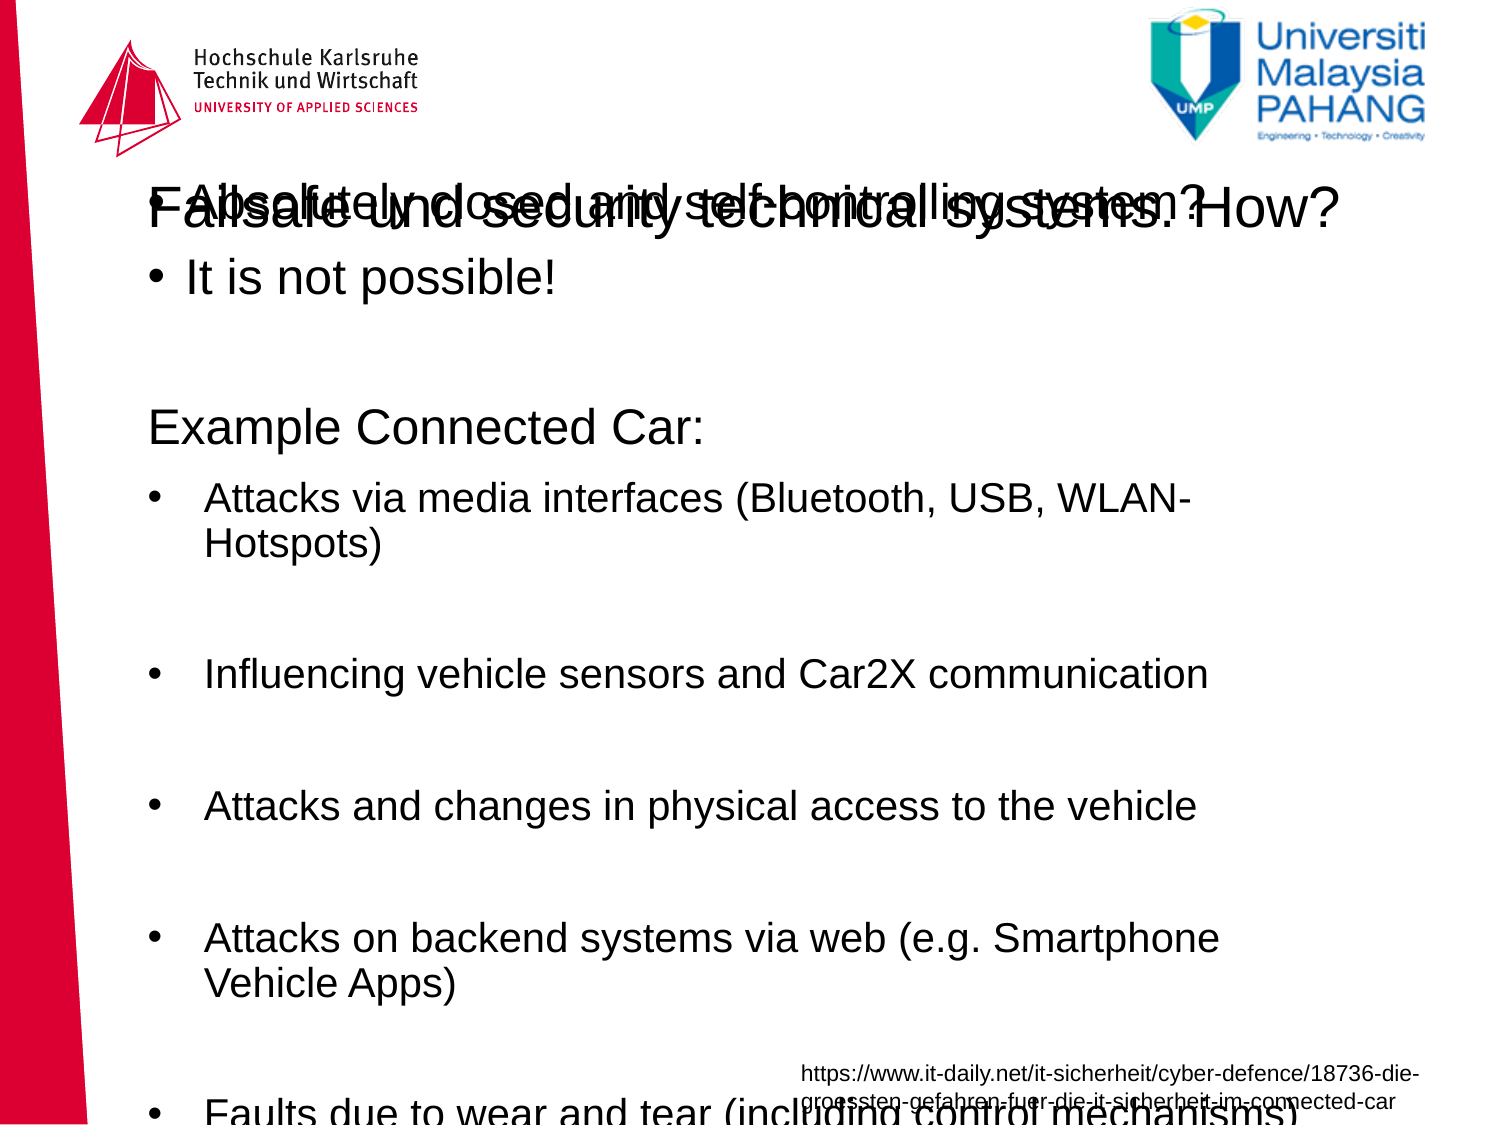

# Failsafe und security technical systems. How?
Absolutely closed and self-controlling system?
It is not possible!

Example Connected Car:
Attacks via media interfaces (Bluetooth, USB, WLAN-Hotspots)

Influencing vehicle sensors and Car2X communication

Attacks and changes in physical access to the vehicle

Attacks on backend systems via web (e.g. Smartphone Vehicle Apps)

Faults due to wear and tear (including control mechanisms)
https://www.it-daily.net/it-sicherheit/cyber-defence/18736-die-groessten-gefahren-fuer-die-it-sicherheit-im-connected-car